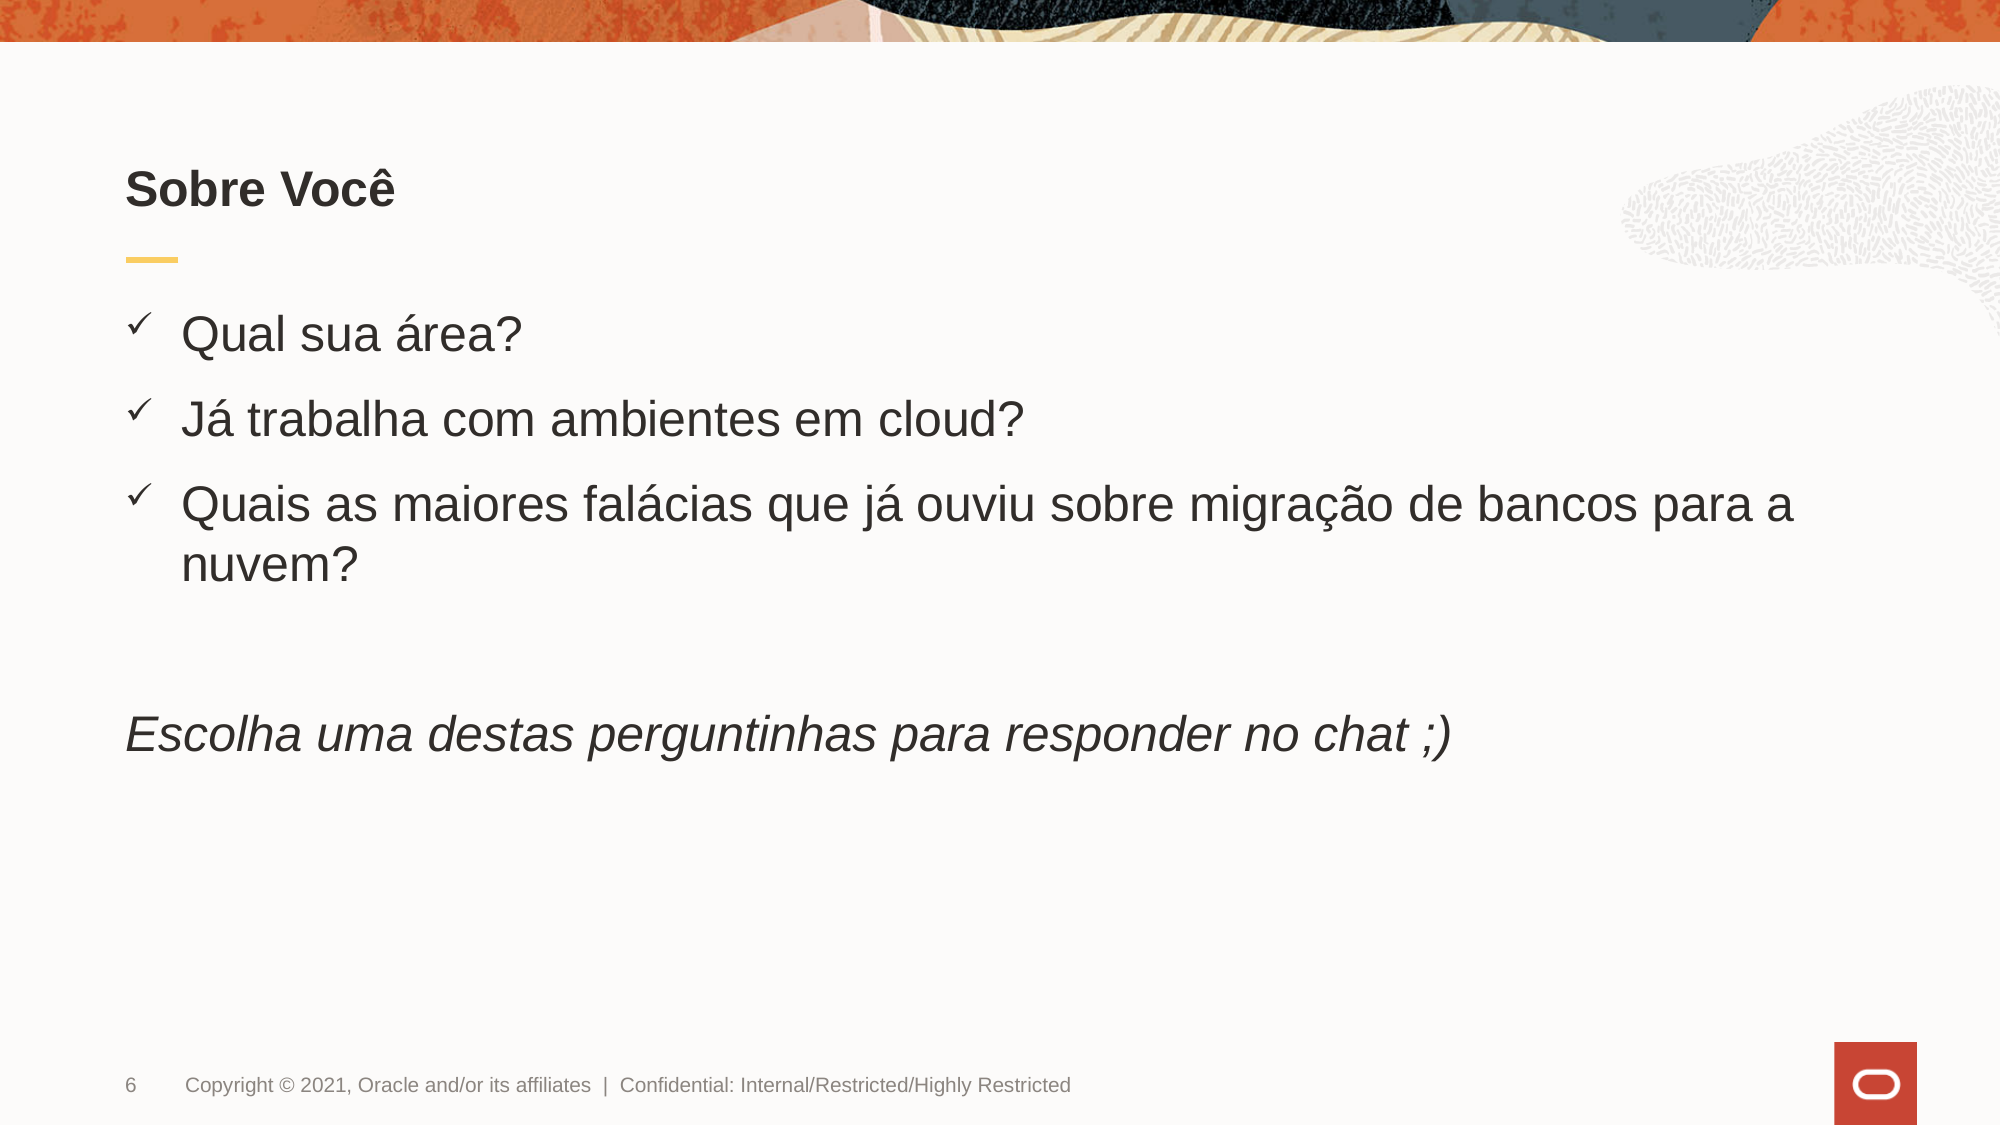

Sobre Você
Qual sua área?
Já trabalha com ambientes em cloud?
Quais as maiores falácias que já ouviu sobre migração de bancos para a nuvem?

Escolha uma destas perguntinhas para responder no chat ;)

6
Copyright © 2021, Oracle and/or its affiliates  |  Confidential: Internal/Restricted/Highly Restricted